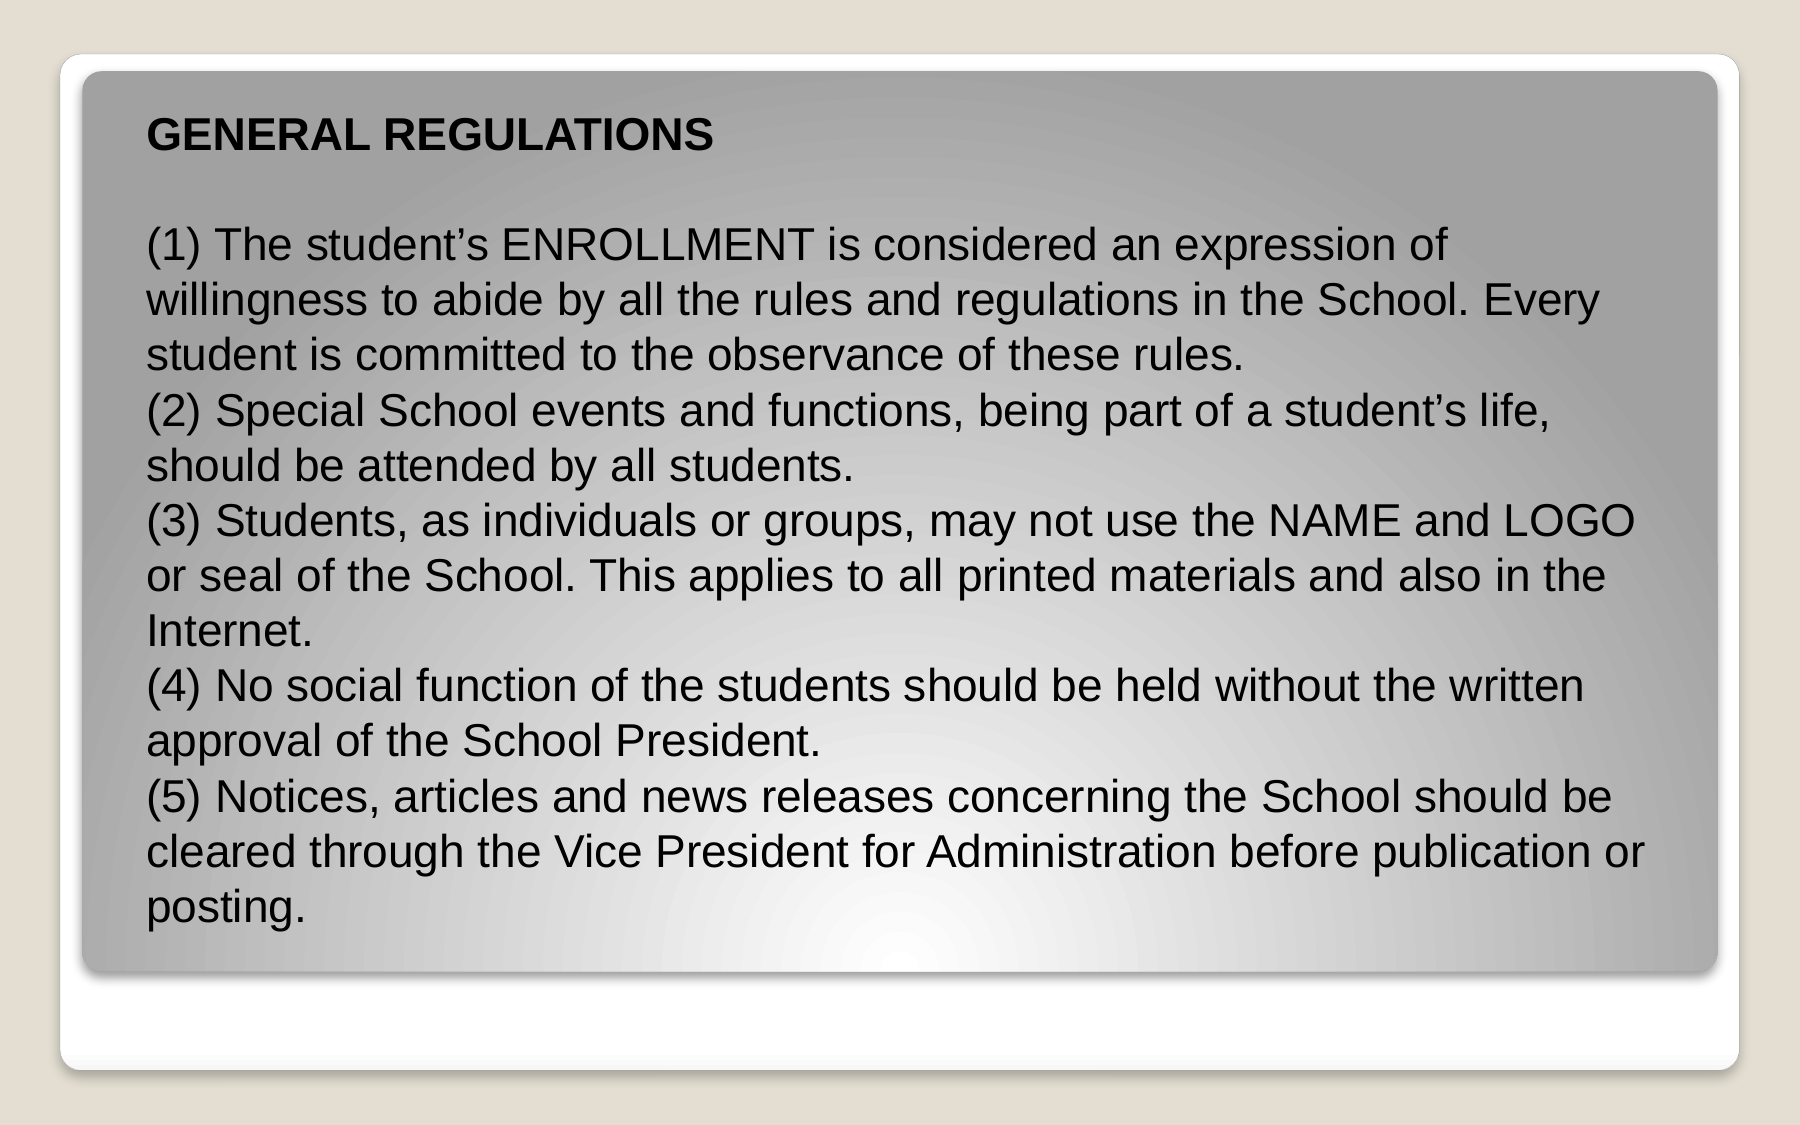

# GENERAL REGULATIONS (1) The student’s ENROLLMENT is considered an expression of willingness to abide by all the rules and regulations in the School. Every student is committed to the observance of these rules. (2) Special School events and functions, being part of a student’s life, should be attended by all students. (3) Students, as individuals or groups, may not use the NAME and LOGO or seal of the School. This applies to all printed materials and also in the Internet. (4) No social function of the students should be held without the written approval of the School President. (5) Notices, articles and news releases concerning the School should be cleared through the Vice President for Administration before publication or posting.